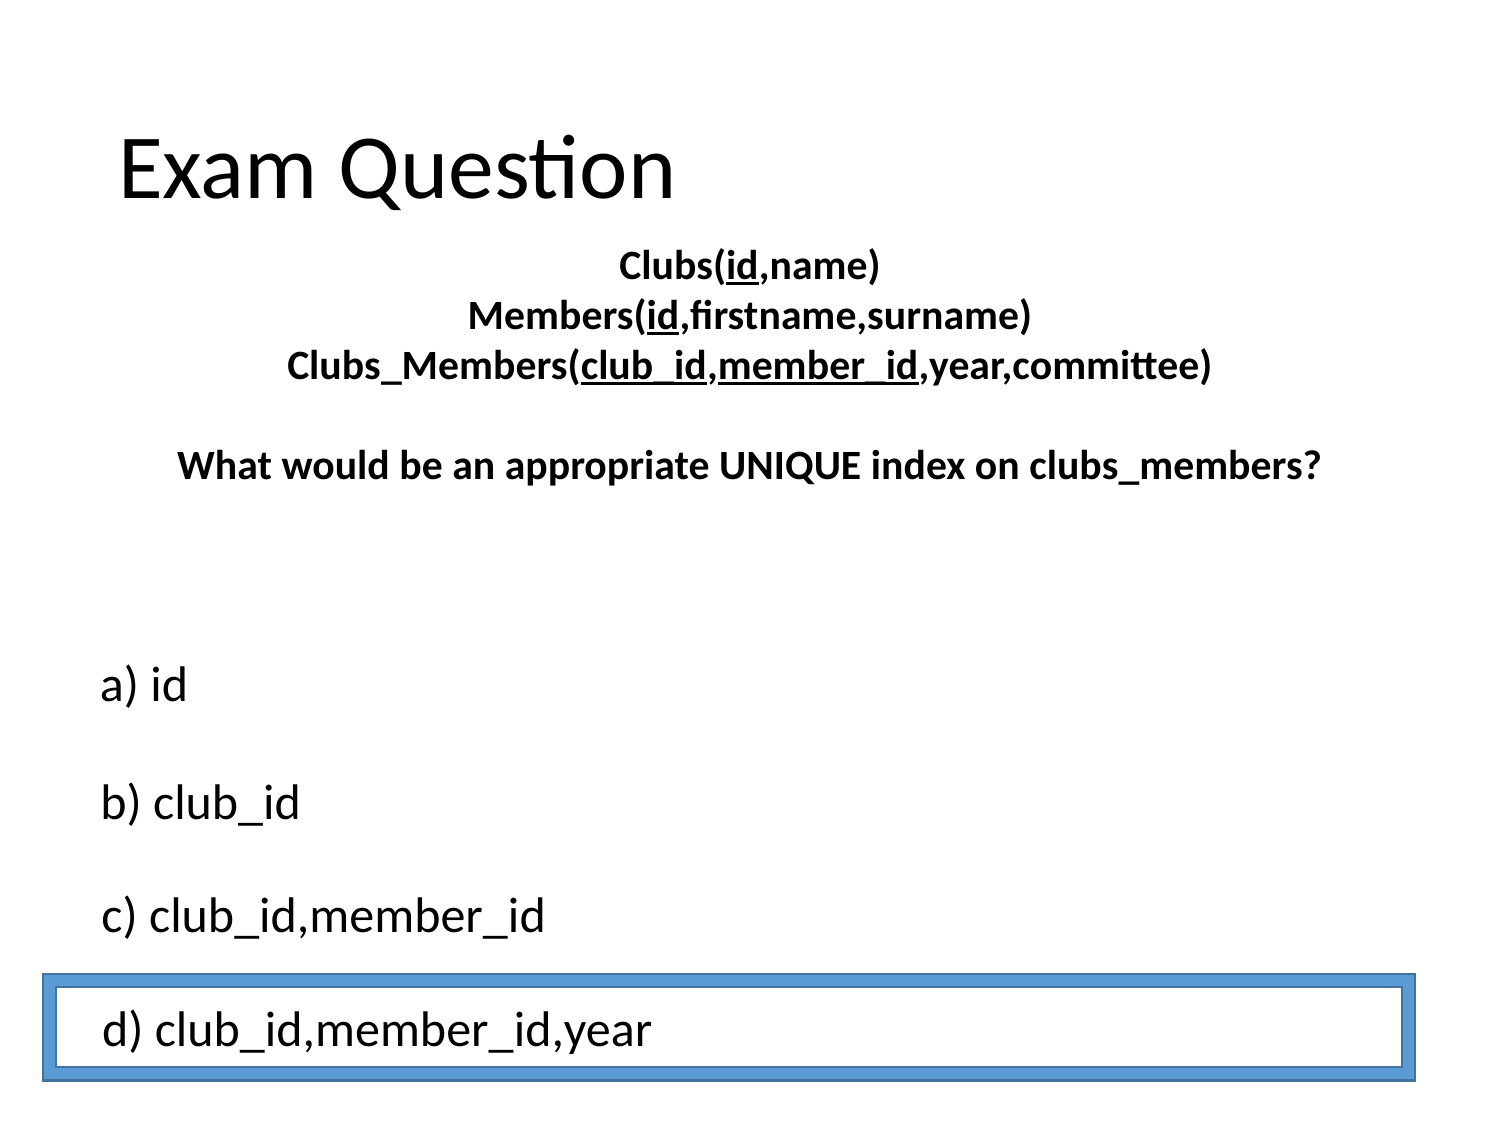

# Exam Question
Clubs(id,name)
Members(id,firstname,surname)
Clubs_Members(club_id,member_id,year,committee)

What would be an appropriate UNIQUE index on clubs_members?
a) id
b) club_id
c) club_id,member_id

d) club_id,member_id,year